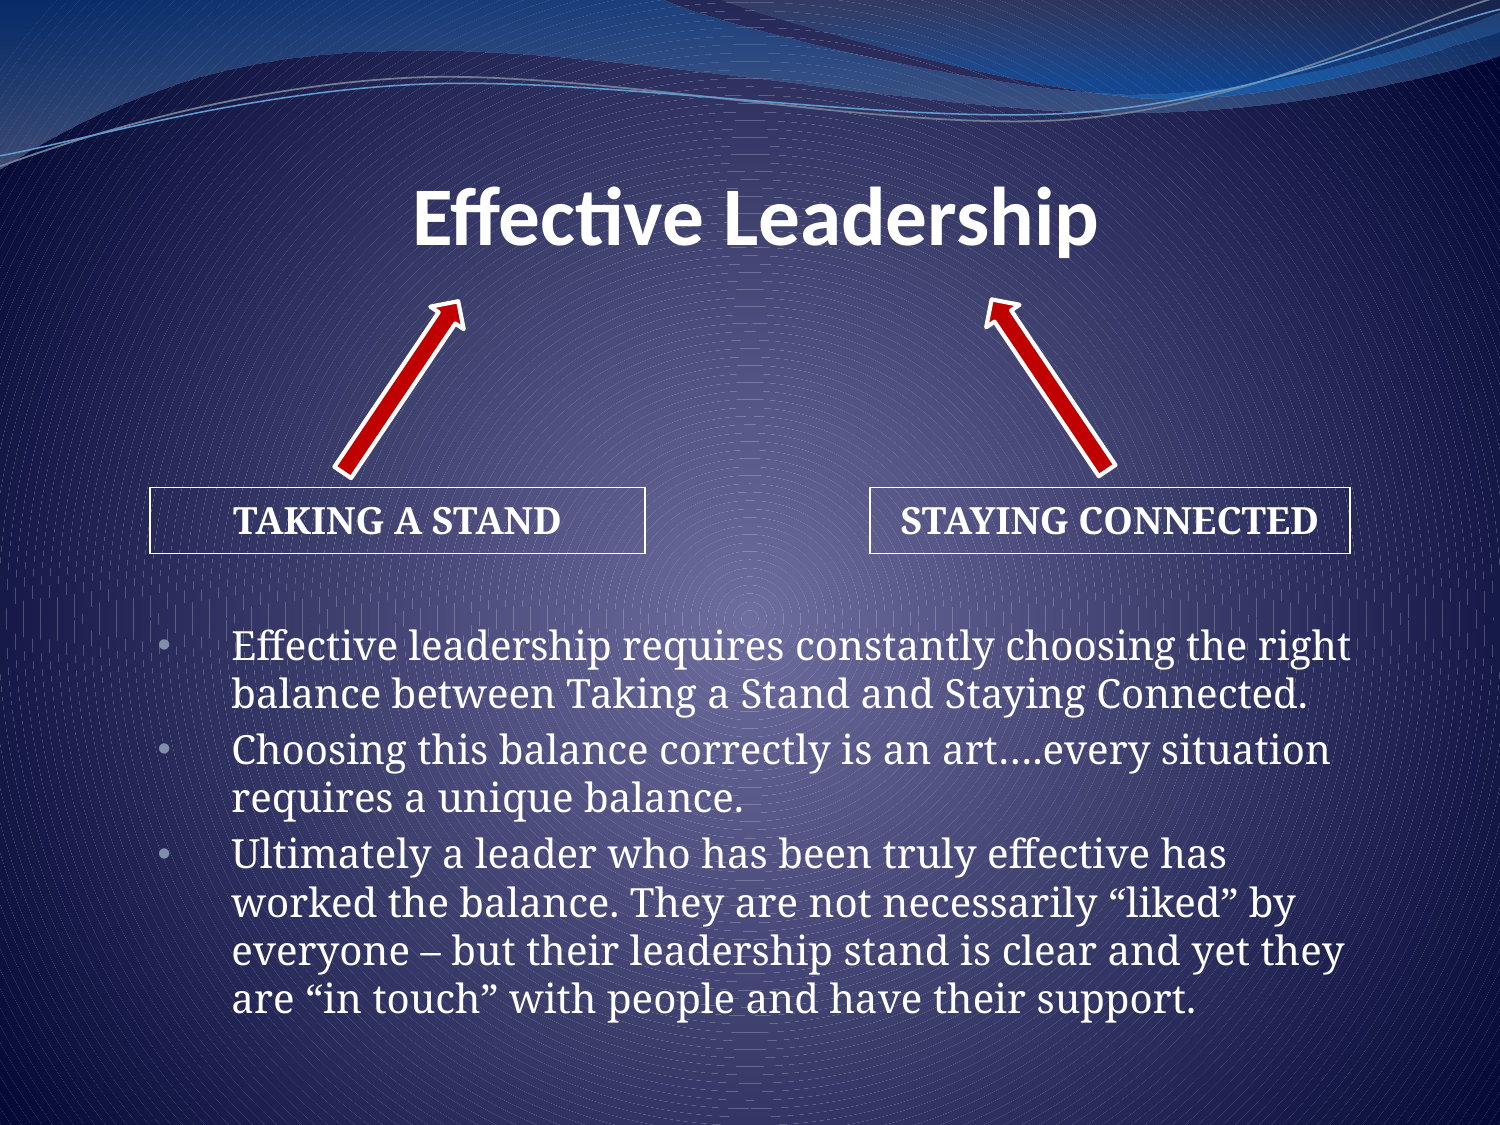

# Effective Leadership

| TAKING A STAND |  | STAYING CONNECTED |
| --- | --- | --- |
Effective leadership requires constantly choosing the right balance between Taking a Stand and Staying Connected.
Choosing this balance correctly is an art….every situation requires a unique balance.
Ultimately a leader who has been truly effective has worked the balance. They are not necessarily “liked” by everyone – but their leadership stand is clear and yet they are “in touch” with people and have their support.